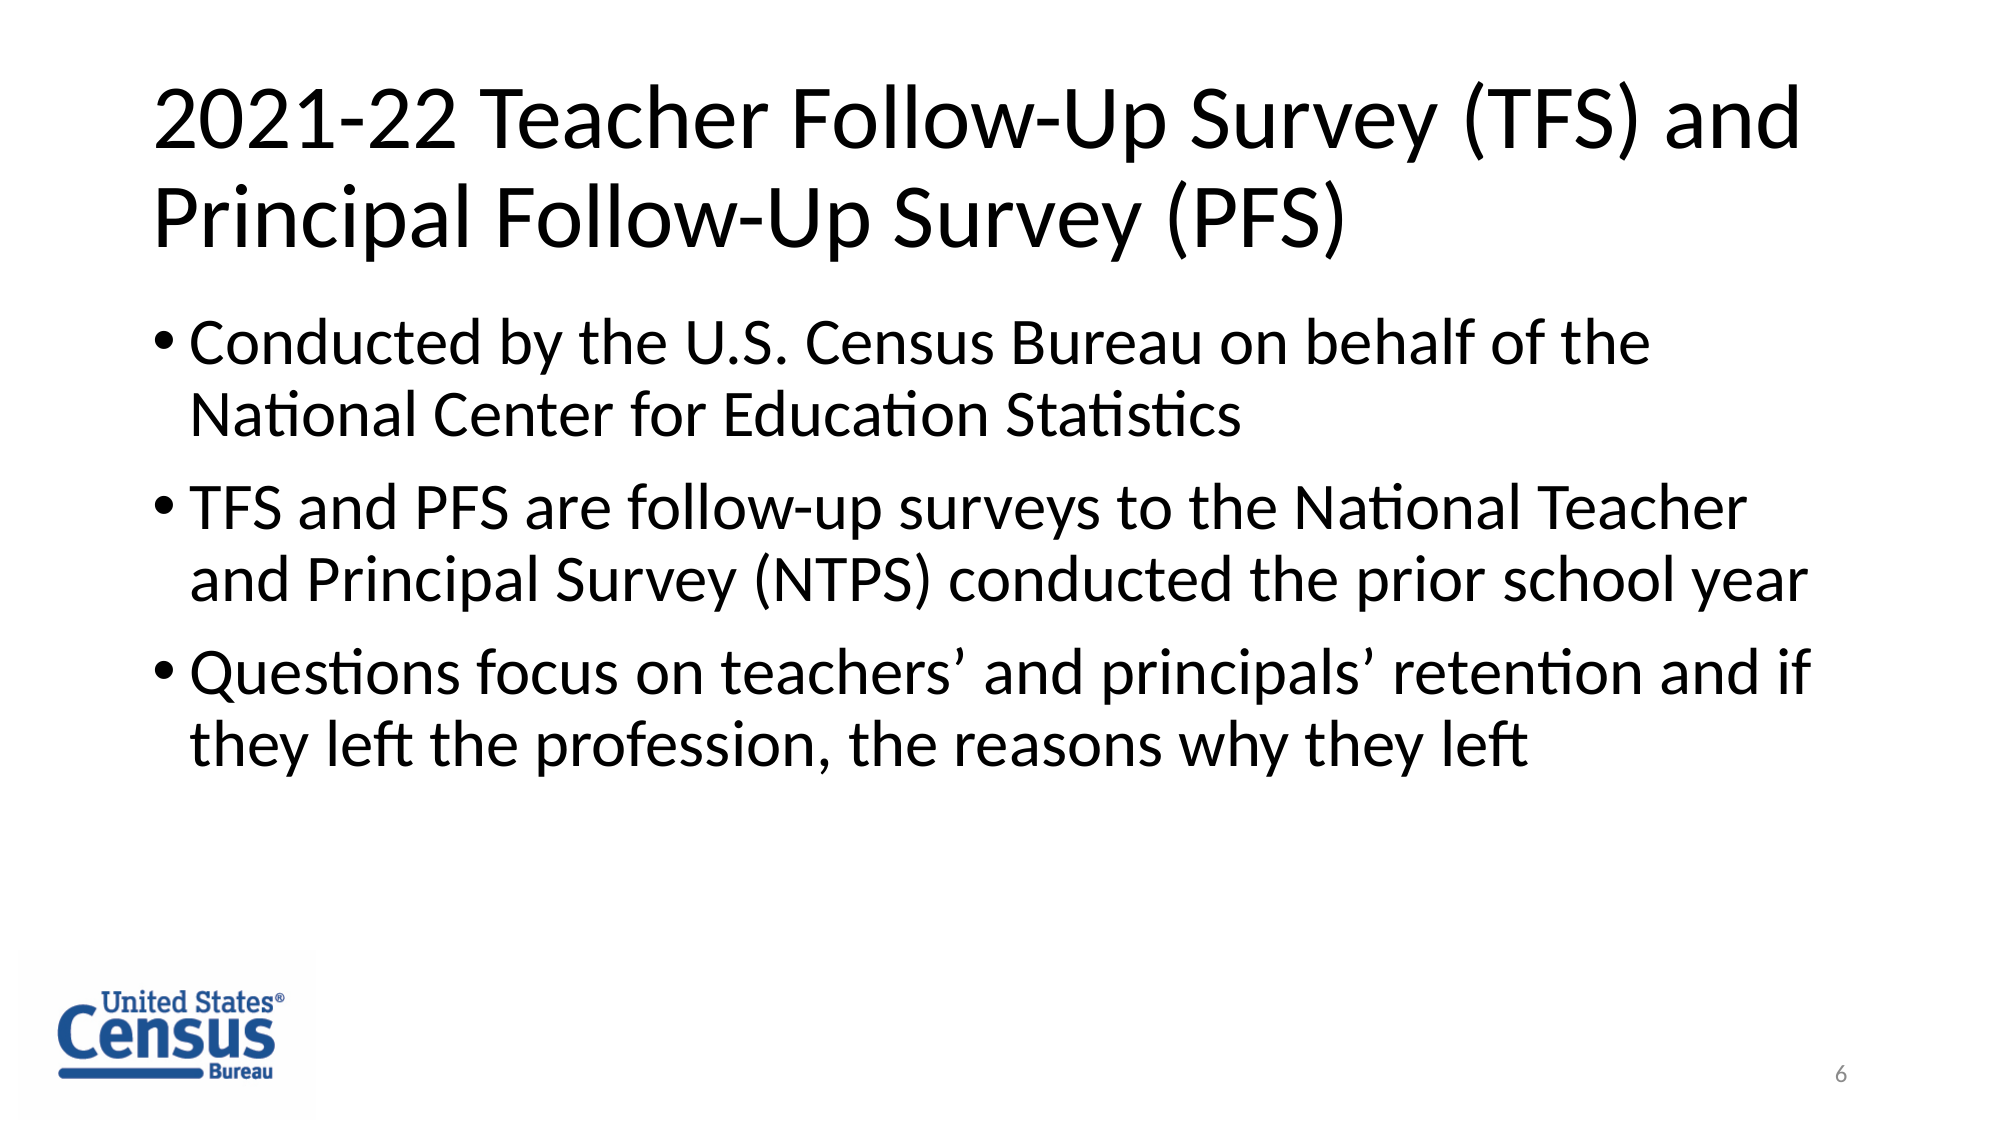

# 2021-22 Teacher Follow-Up Survey (TFS) and Principal Follow-Up Survey (PFS)
Conducted by the U.S. Census Bureau on behalf of the National Center for Education Statistics
TFS and PFS are follow-up surveys to the National Teacher and Principal Survey (NTPS) conducted the prior school year
Questions focus on teachers’ and principals’ retention and if they left the profession, the reasons why they left
6